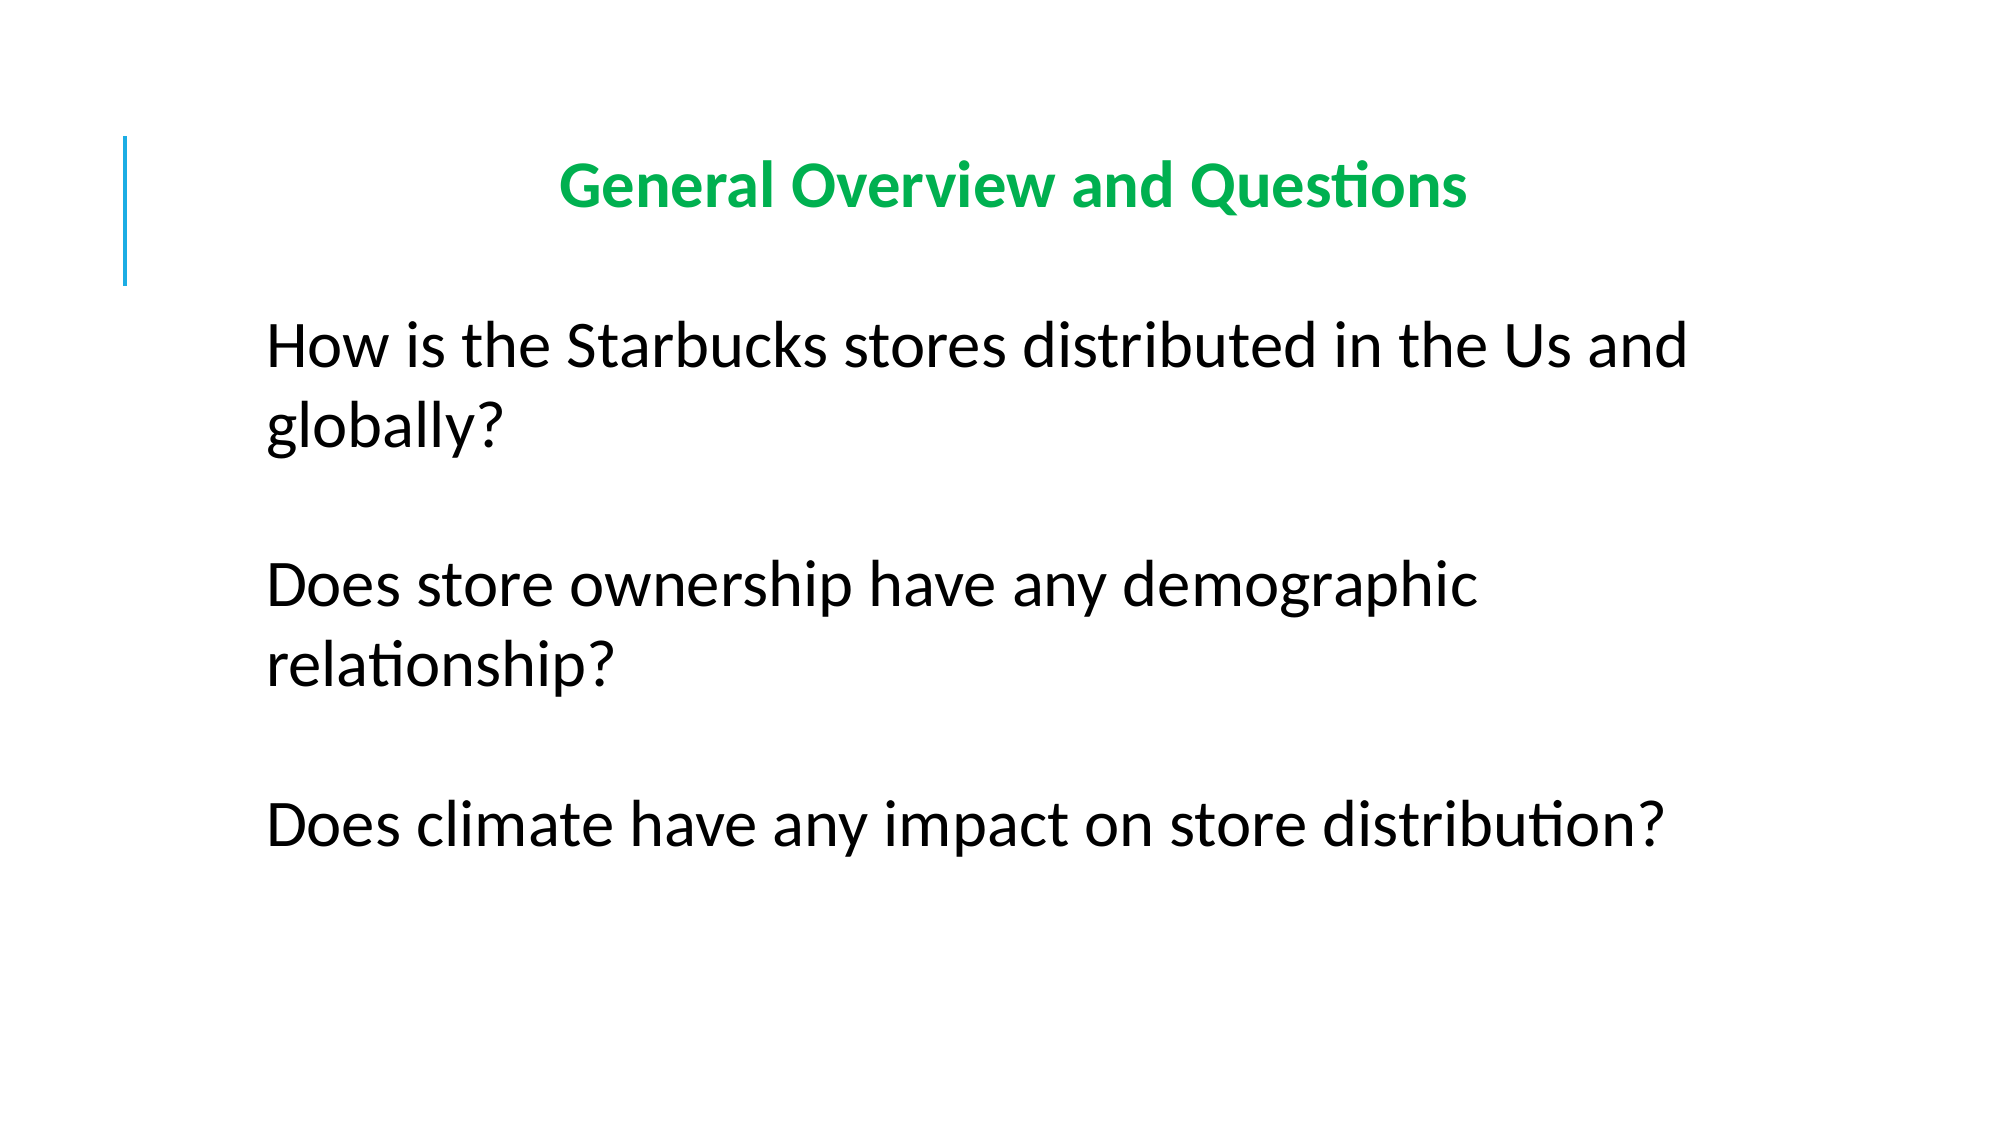

General Overview and Questions

How is the Starbucks stores distributed in the Us and  globally?

Does store ownership have any demographic relationship?

Does climate have any impact on store distribution?